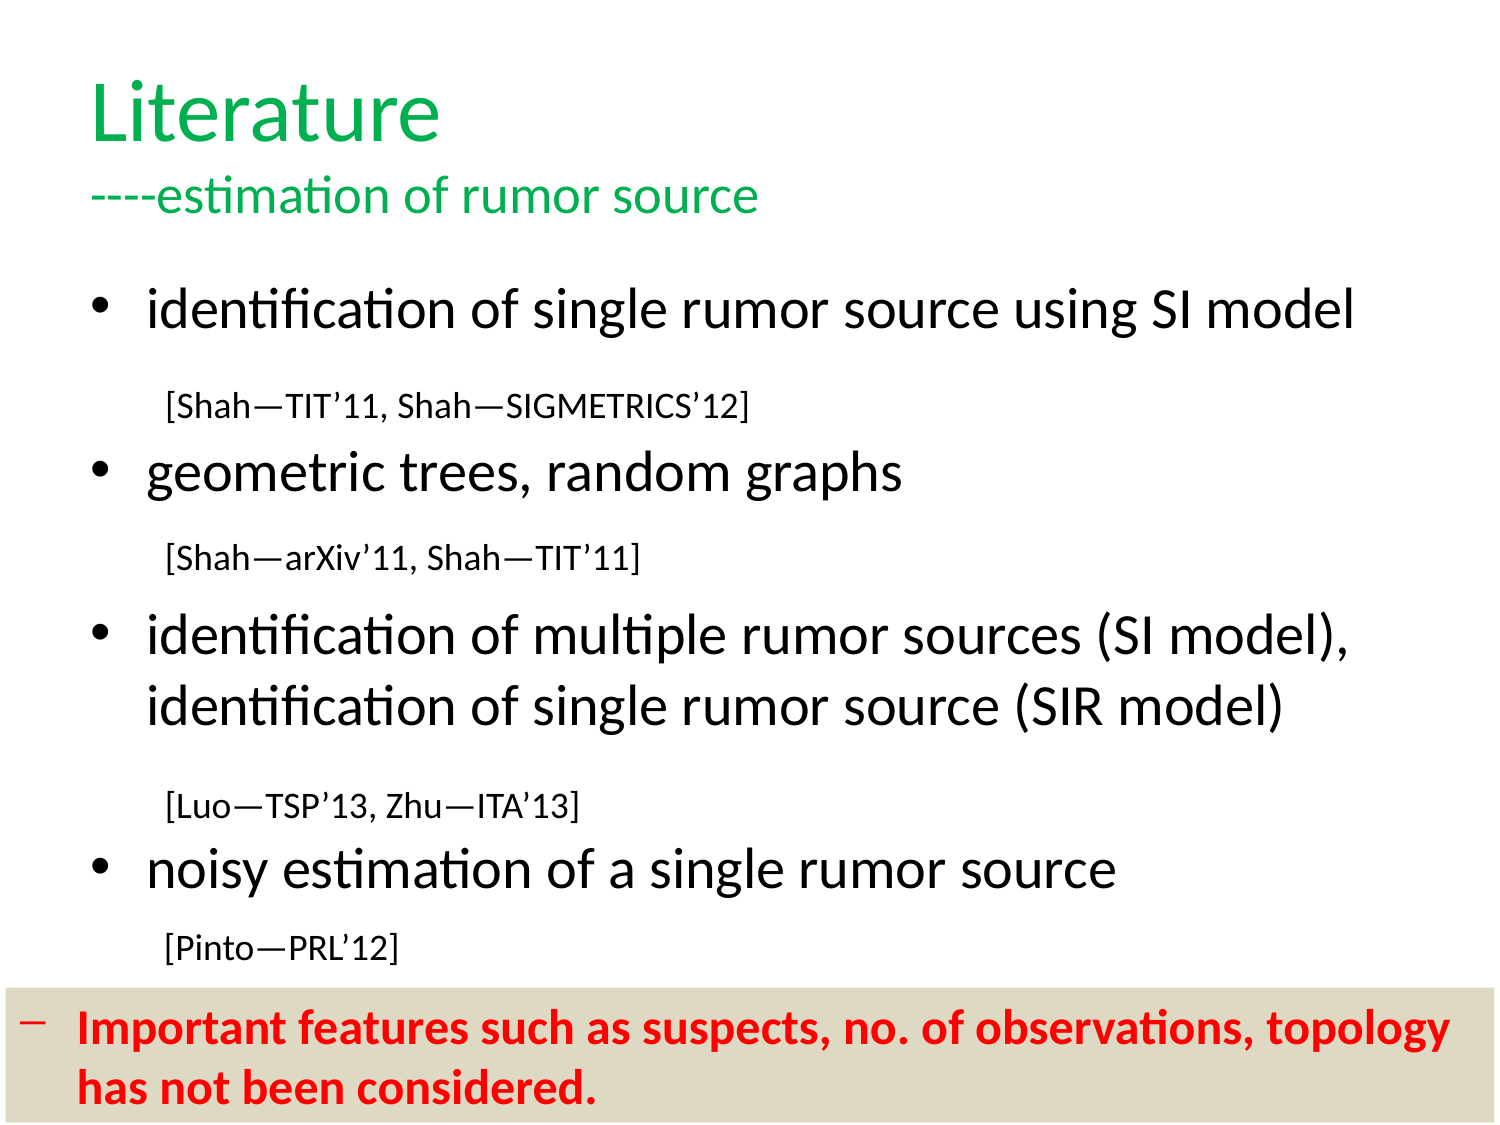

# Literature ----estimation of rumor source
identification of single rumor source using SI model

geometric trees, random graphs

identification of multiple rumor sources (SI model), identification of single rumor source (SIR model)

noisy estimation of a single rumor source
[Shah—TIT’11, Shah—SIGMETRICS’12]
[Shah—arXiv’11, Shah—TIT’11]
[Luo—TSP’13, Zhu—ITA’13]
[Pinto—PRL’12]
Important features such as suspects, no. of observations, topology has not been considered.